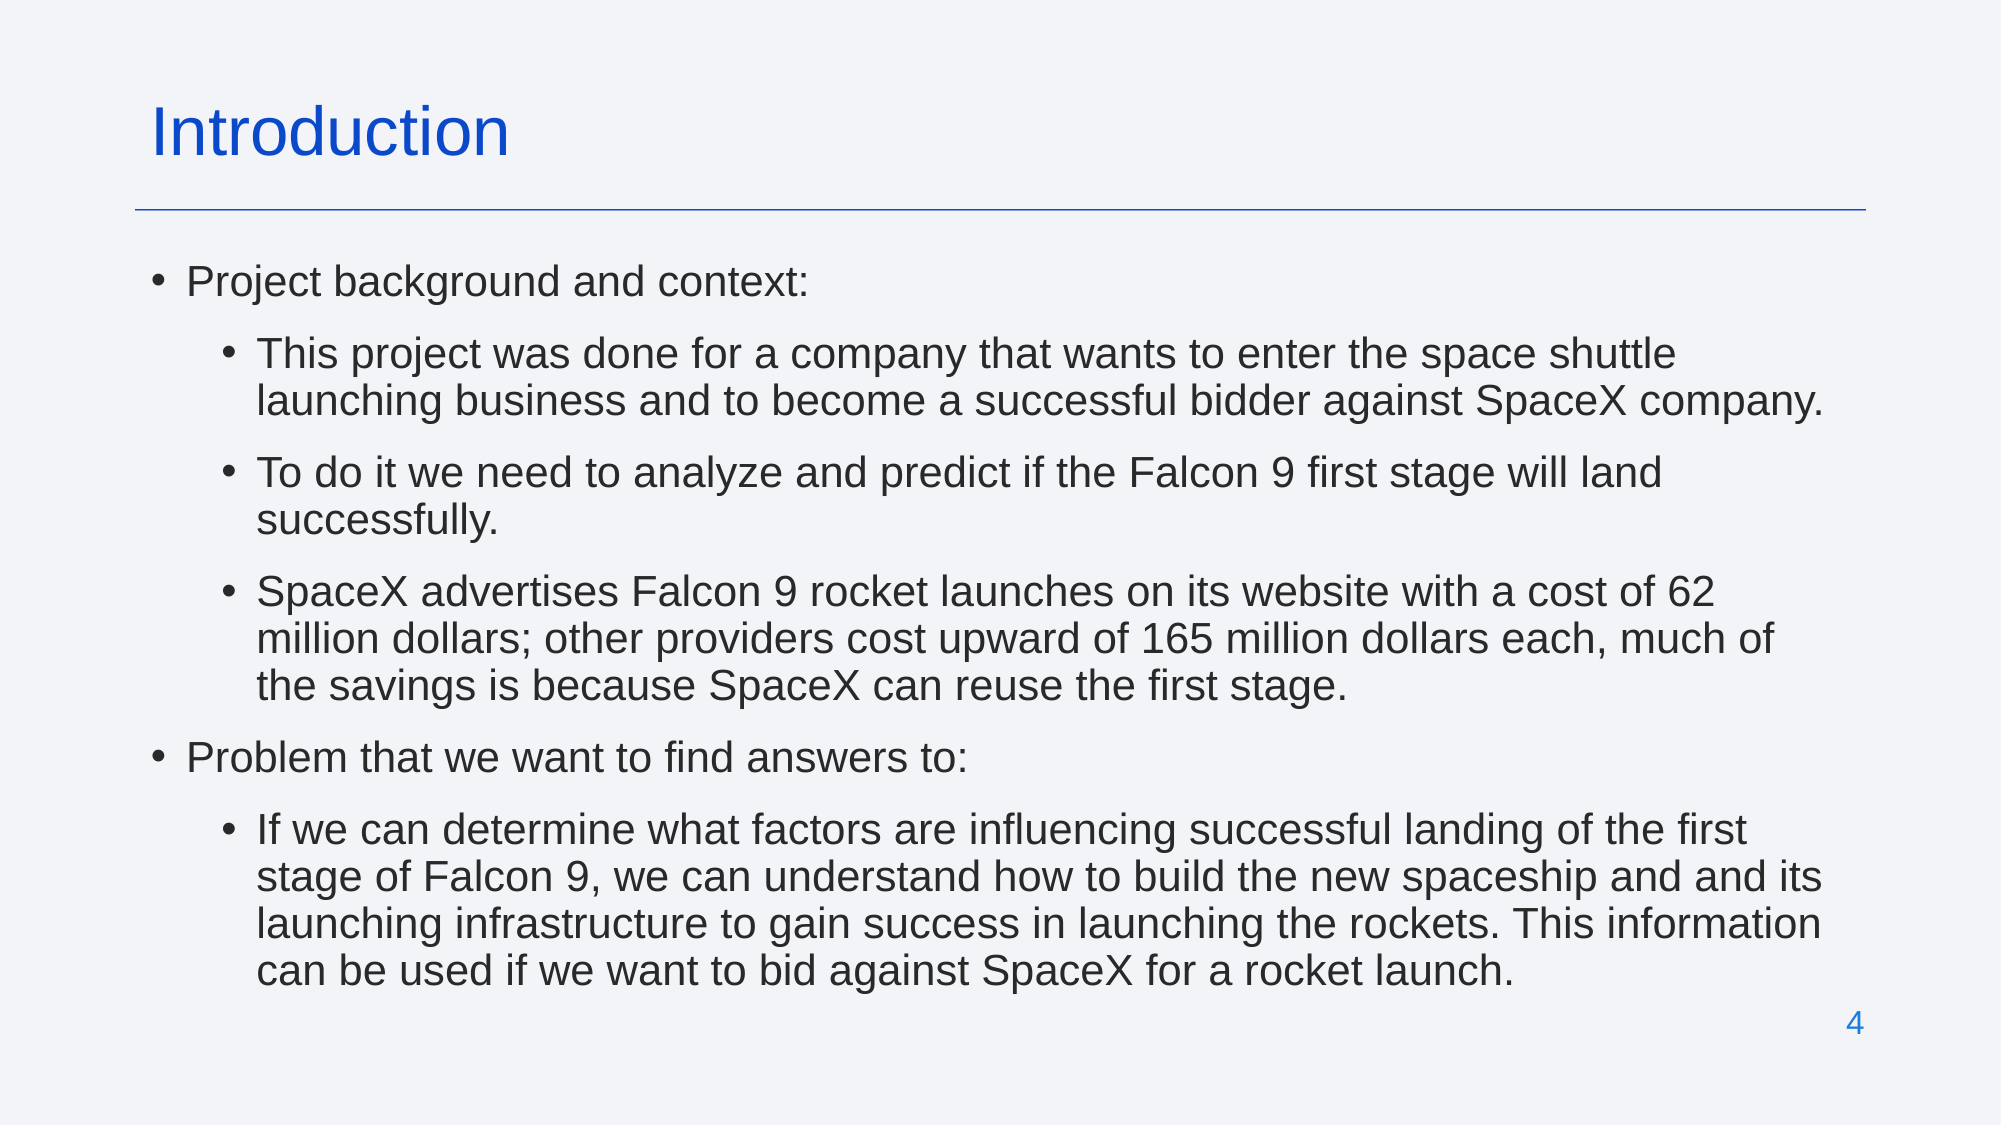

Introduction
Project background and context:
This project was done for a company that wants to enter the space shuttle launching business and to become a successful bidder against SpaceX company.
To do it we need to analyze and predict if the Falcon 9 first stage will land successfully.
SpaceX advertises Falcon 9 rocket launches on its website with a cost of 62 million dollars; other providers cost upward of 165 million dollars each, much of the savings is because SpaceX can reuse the first stage.
Problem that we want to find answers to:
If we can determine what factors are influencing successful landing of the first stage of Falcon 9, we can understand how to build the new spaceship and and its launching infrastructure to gain success in launching the rockets. This information can be used if we want to bid against SpaceX for a rocket launch.
4